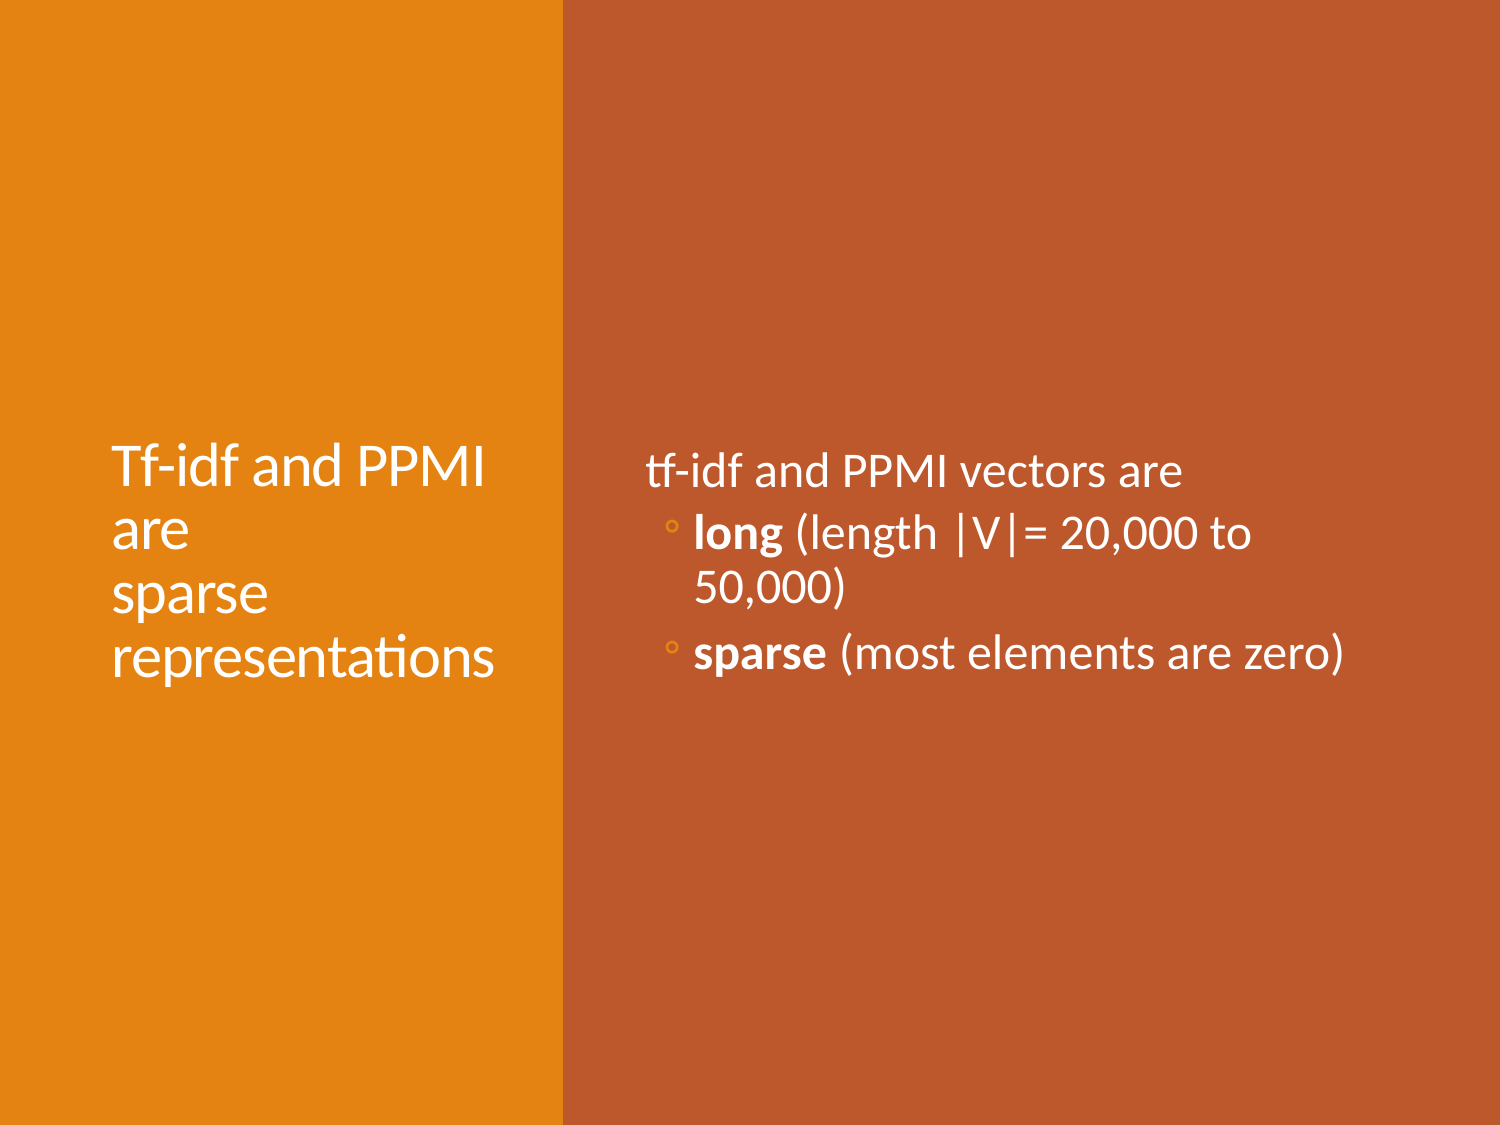

# Tf-idf and PPMI are sparse representations
tf-idf and PPMI vectors are
long (length |V|= 20,000 to 50,000)
sparse (most elements are zero)